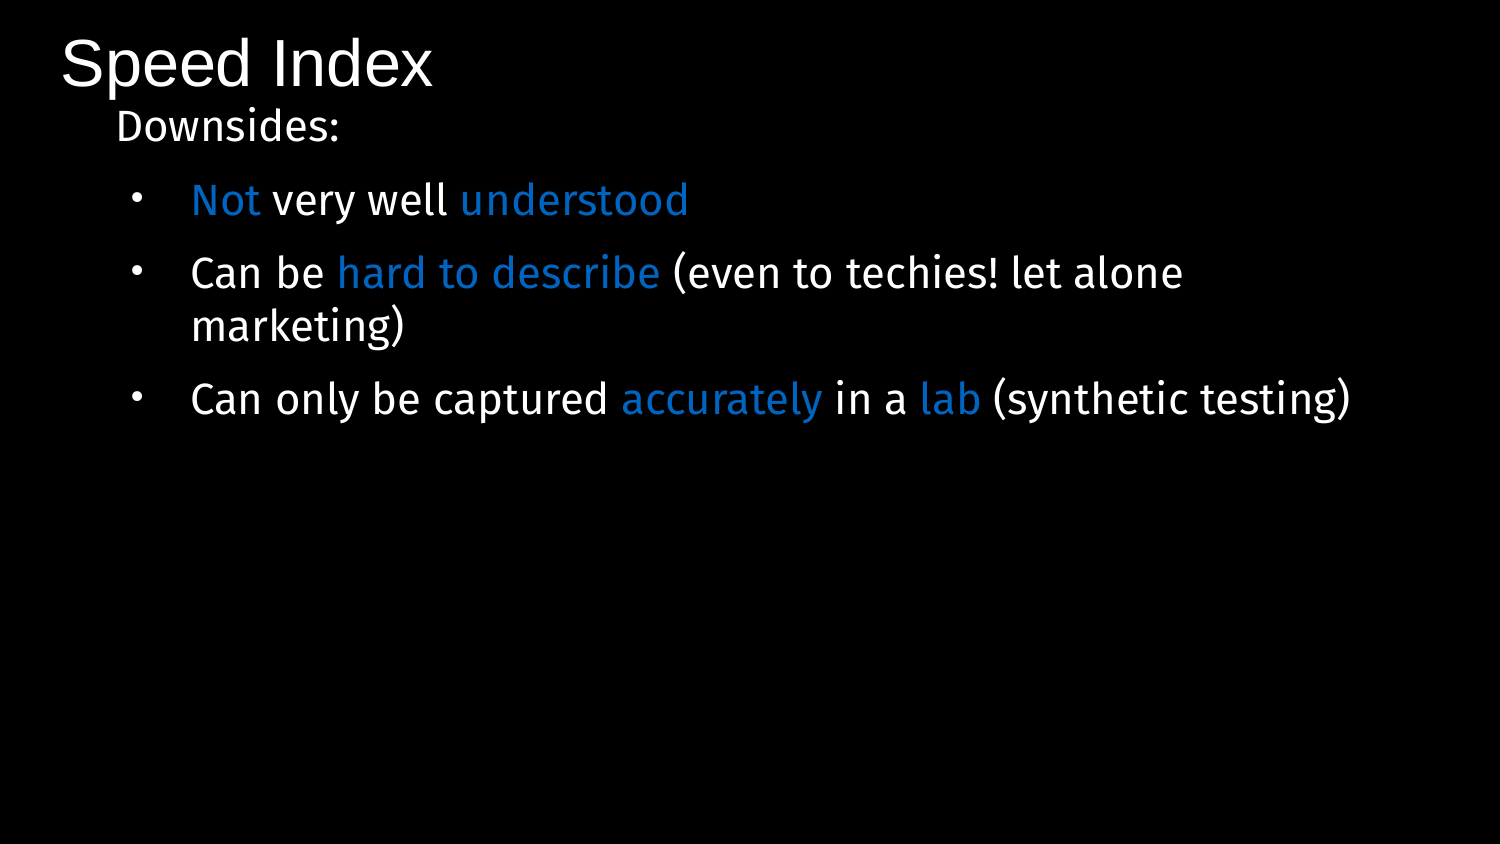

# Speed Index
Downsides:
Not very well understood
Can be hard to describe (even to techies! let alone marketing)
Can only be captured accurately in a lab (synthetic testing)